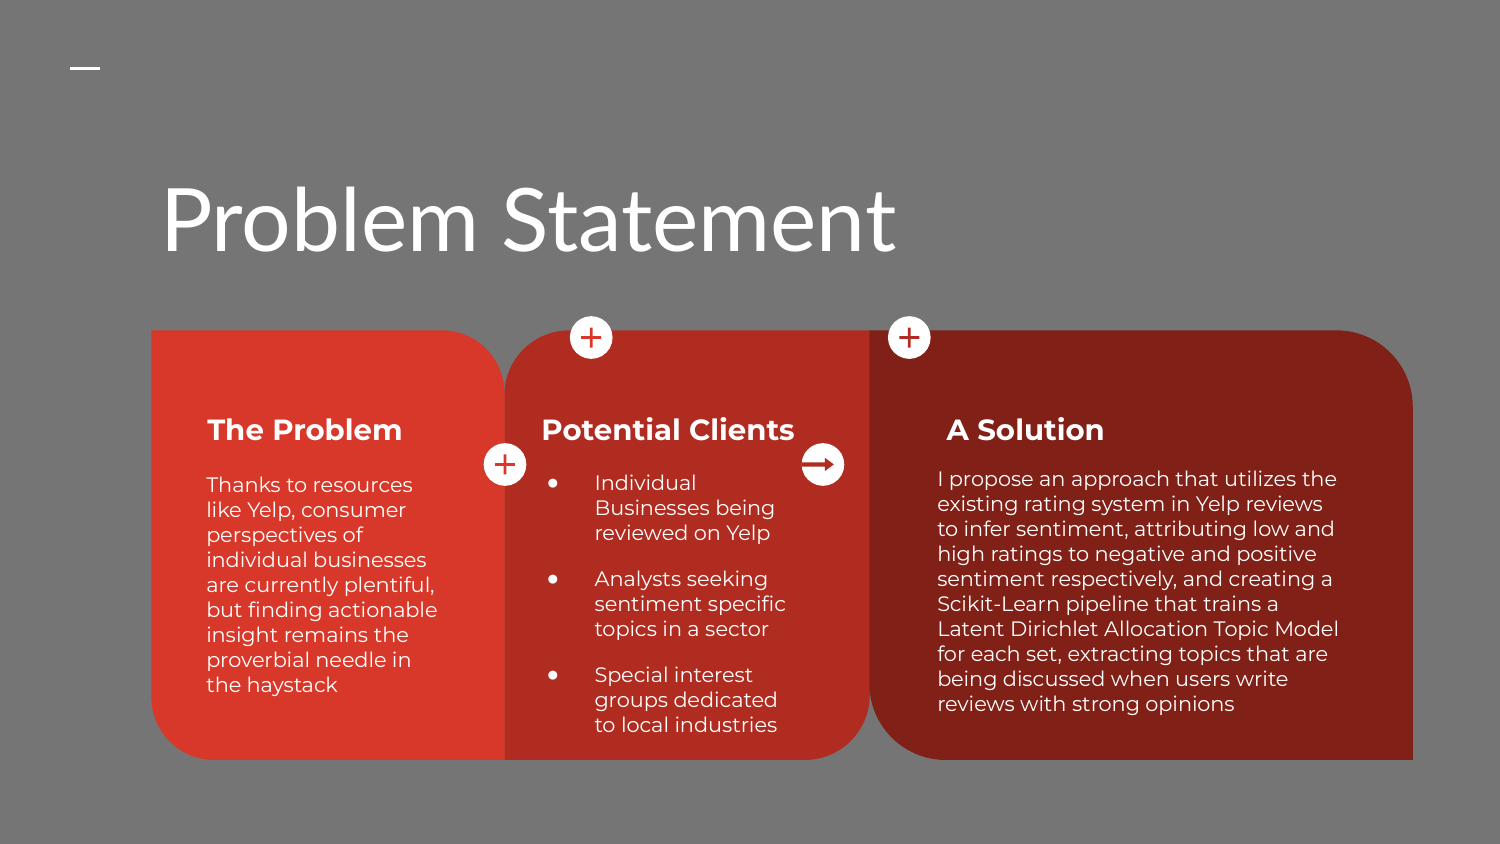

Problem Statement

The Problem
Thanks to resources like Yelp, consumer perspectives of individual businesses are currently plentiful, but finding actionable insight remains the  proverbial needle in the haystack

Potential Clients
Individual Businesses being reviewed on Yelp
Analysts seeking sentiment specific topics in a sector
Special interest groups dedicated to local industries

A Solution
I propose an approach that utilizes the existing rating system in Yelp reviews to infer sentiment, attributing low and high ratings to negative and positive sentiment respectively, and creating a Scikit-Learn pipeline that trains a Latent Dirichlet Allocation Topic Model for each set, extracting topics that are being discussed when users write reviews with strong opinions